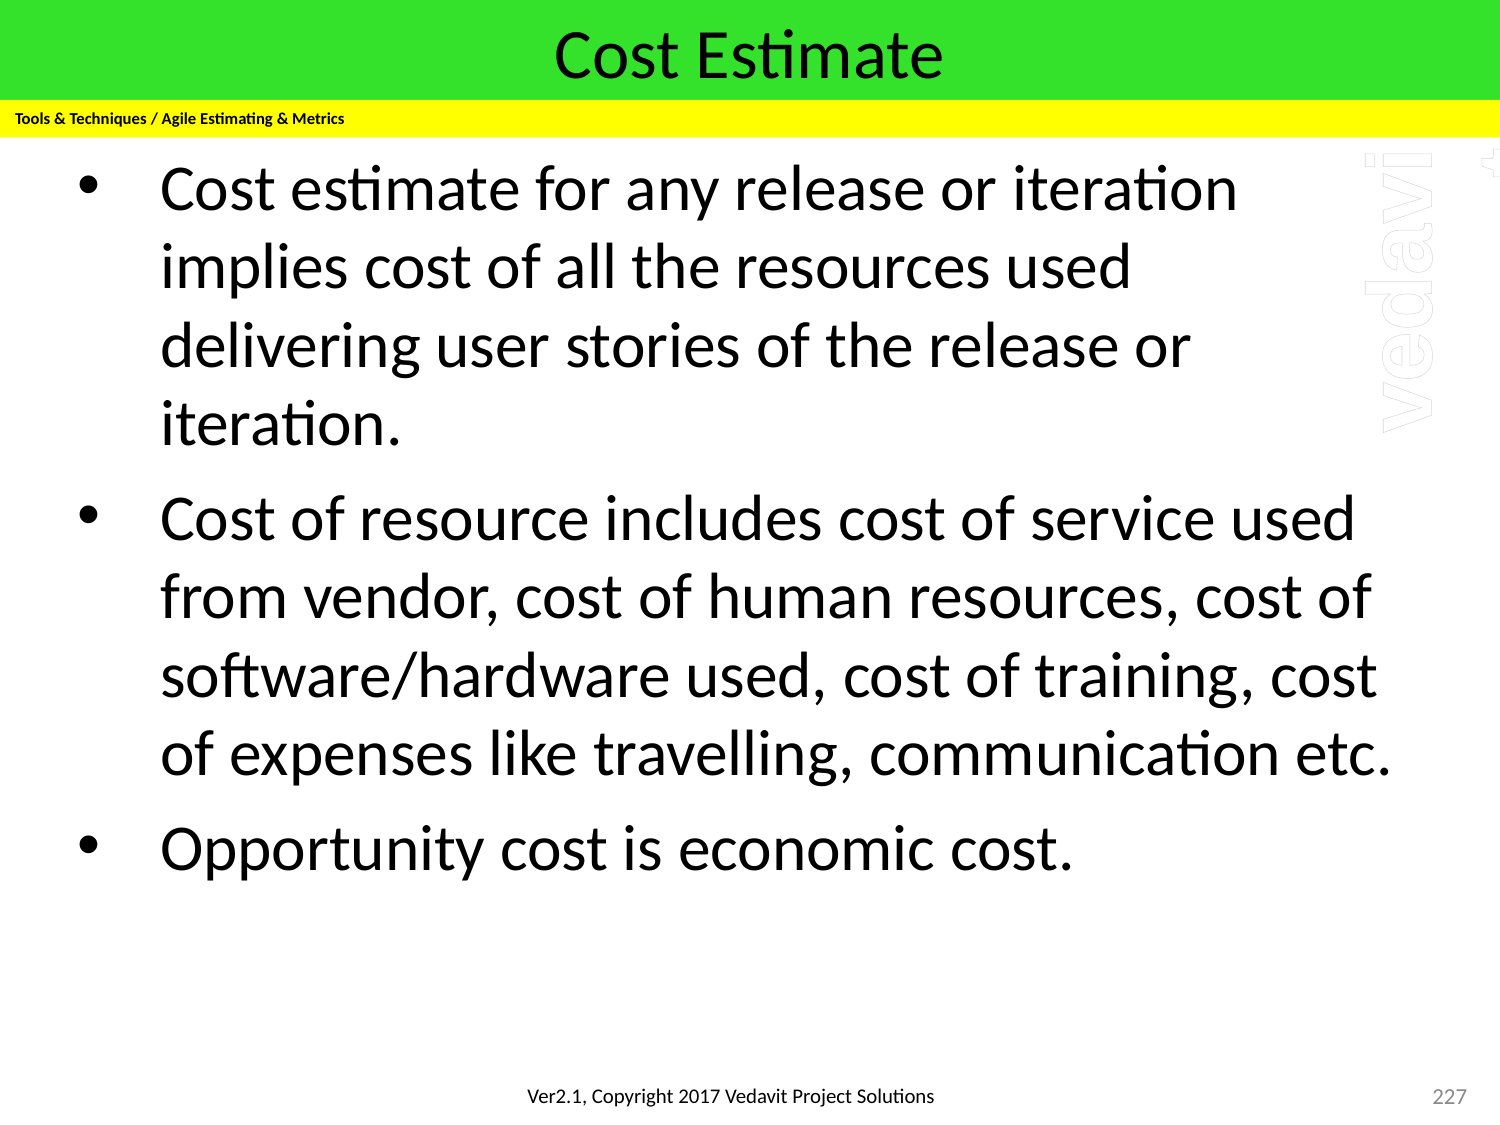

# Cost Estimate
Tools & Techniques / Agile Estimating & Metrics

Cost estimate for any release or iteration implies cost of all the resources used delivering user stories of the release or iteration.
Cost of resource includes cost of service used from vendor, cost of human resources, cost of software/hardware used, cost of training, cost of expenses like travelling, communication etc.
Opportunity cost is economic cost.

227